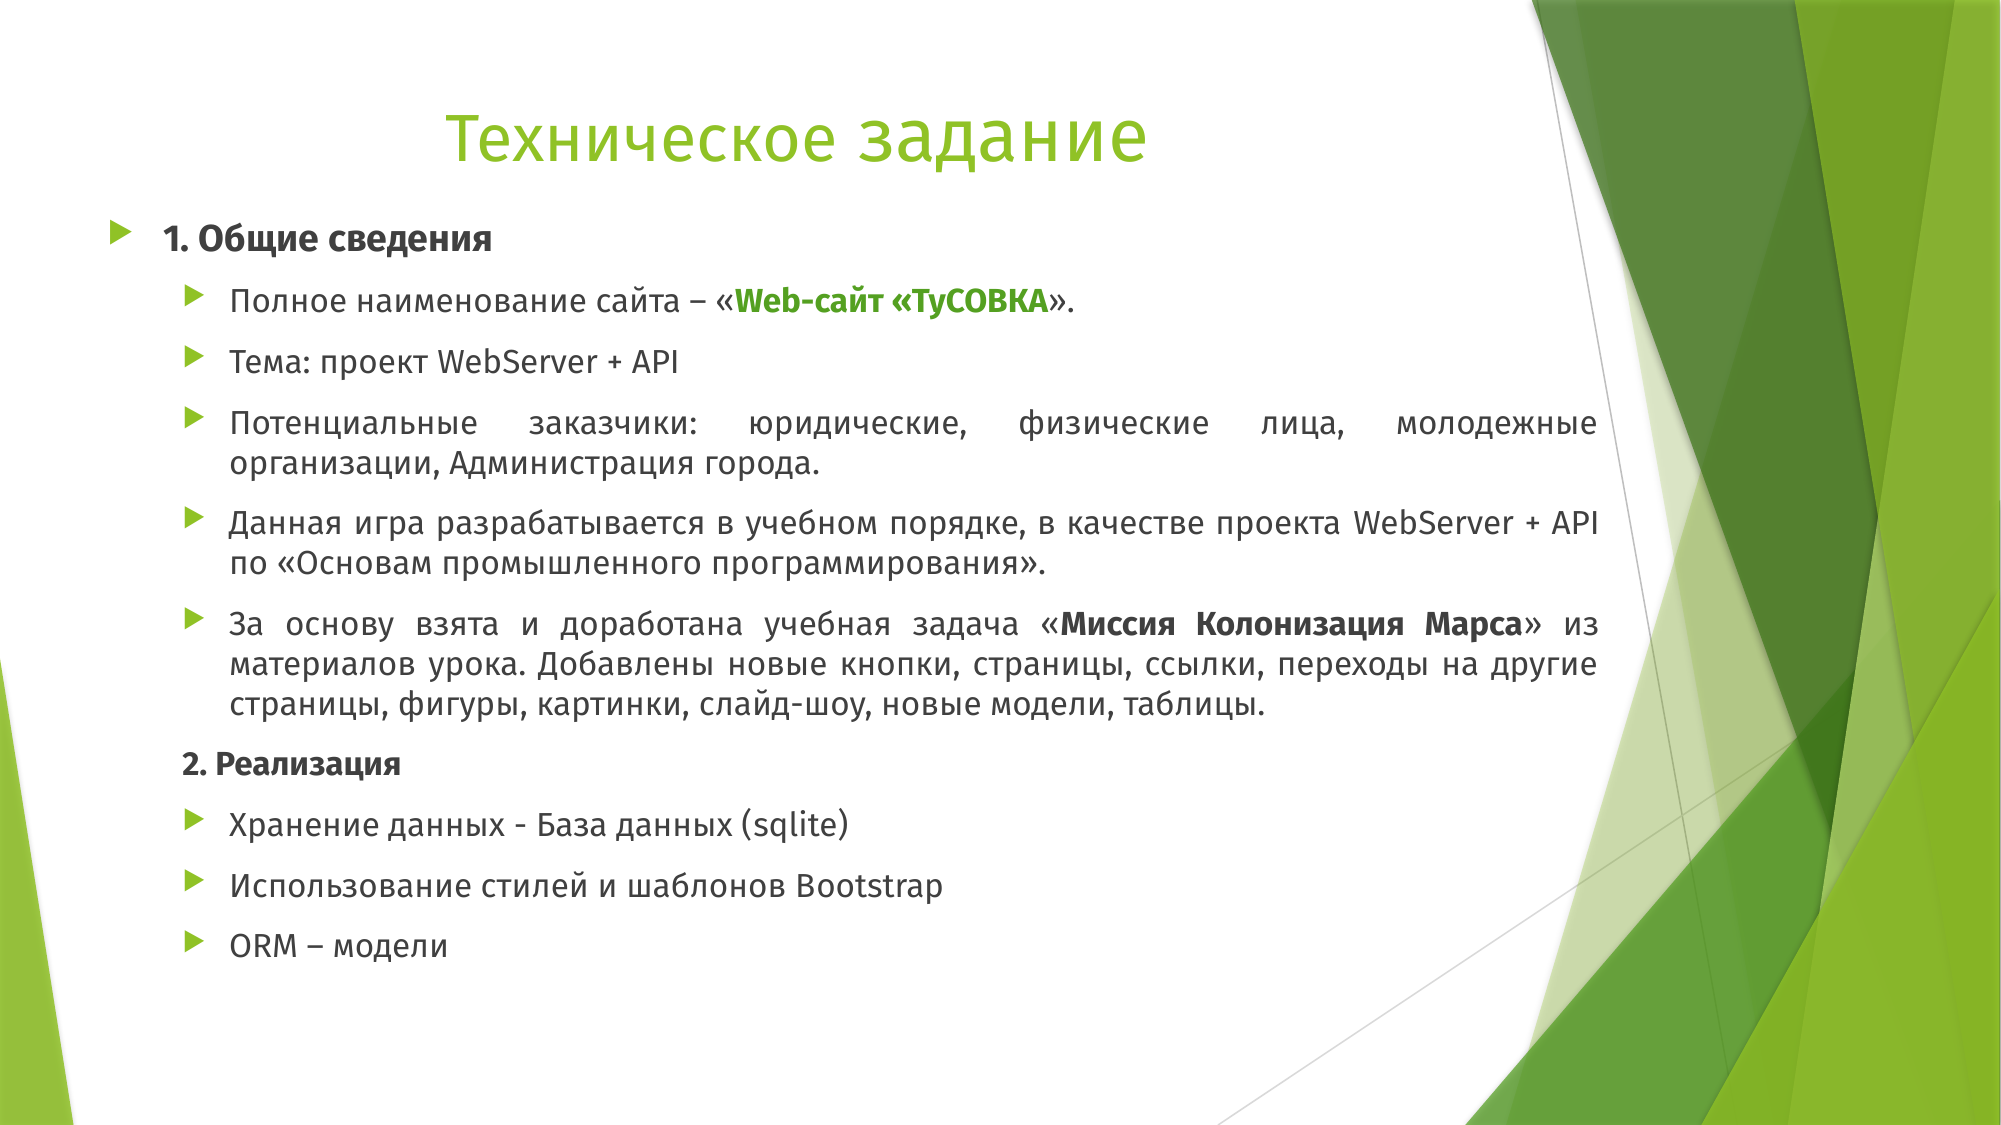

# Техническое задание
1. Общие сведения
Полное наименование сайта – «Web-сайт «ТуСОВКА».
Тема: проект WebServer + API
Потенциальные заказчики: юридические, физические лица, молодежные организации, Администрация города.
Данная игра разрабатывается в учебном порядке, в качестве проекта WebServer + API по «Основам промышленного программирования».
За основу взята и доработана учебная задача «Миссия Колонизация Марса» из материалов урока. Добавлены новые кнопки, страницы, ссылки, переходы на другие страницы, фигуры, картинки, слайд-шоу, новые модели, таблицы.
2. Реализация
Хранение данных - База данных (sqlite)
Использование стилей и шаблонов Вootstrap
ORM – модели